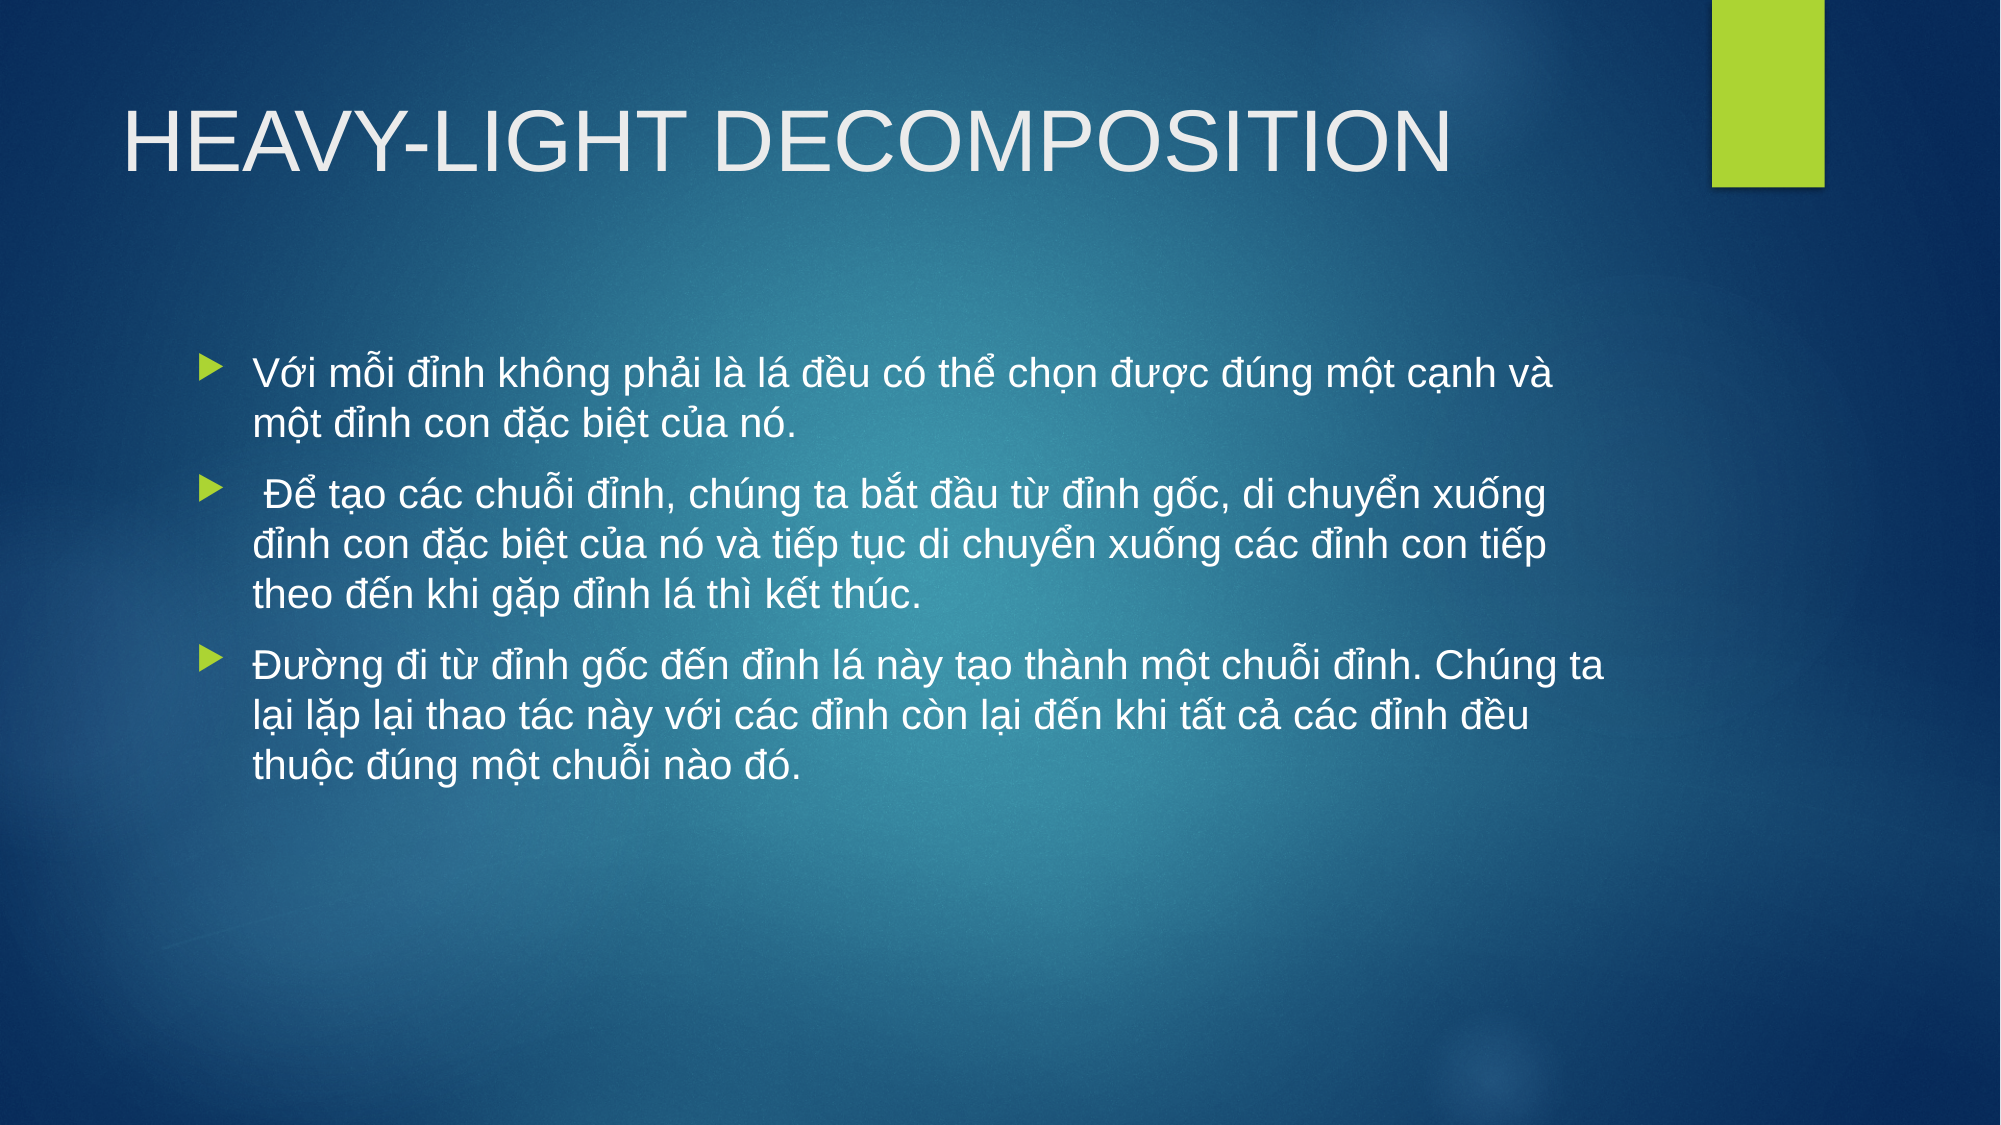

# HEAVY-LIGHT DECOMPOSITION
Với mỗi đỉnh không phải là lá đều có thể chọn được đúng một cạnh và một đỉnh con đặc biệt của nó.
 Để tạo các chuỗi đỉnh, chúng ta bắt đầu từ đỉnh gốc, di chuyển xuống đỉnh con đặc biệt của nó và tiếp tục di chuyển xuống các đỉnh con tiếp theo đến khi gặp đỉnh lá thì kết thúc.
Đường đi từ đỉnh gốc đến đỉnh lá này tạo thành một chuỗi đỉnh. Chúng ta lại lặp lại thao tác này với các đỉnh còn lại đến khi tất cả các đỉnh đều thuộc đúng một chuỗi nào đó.